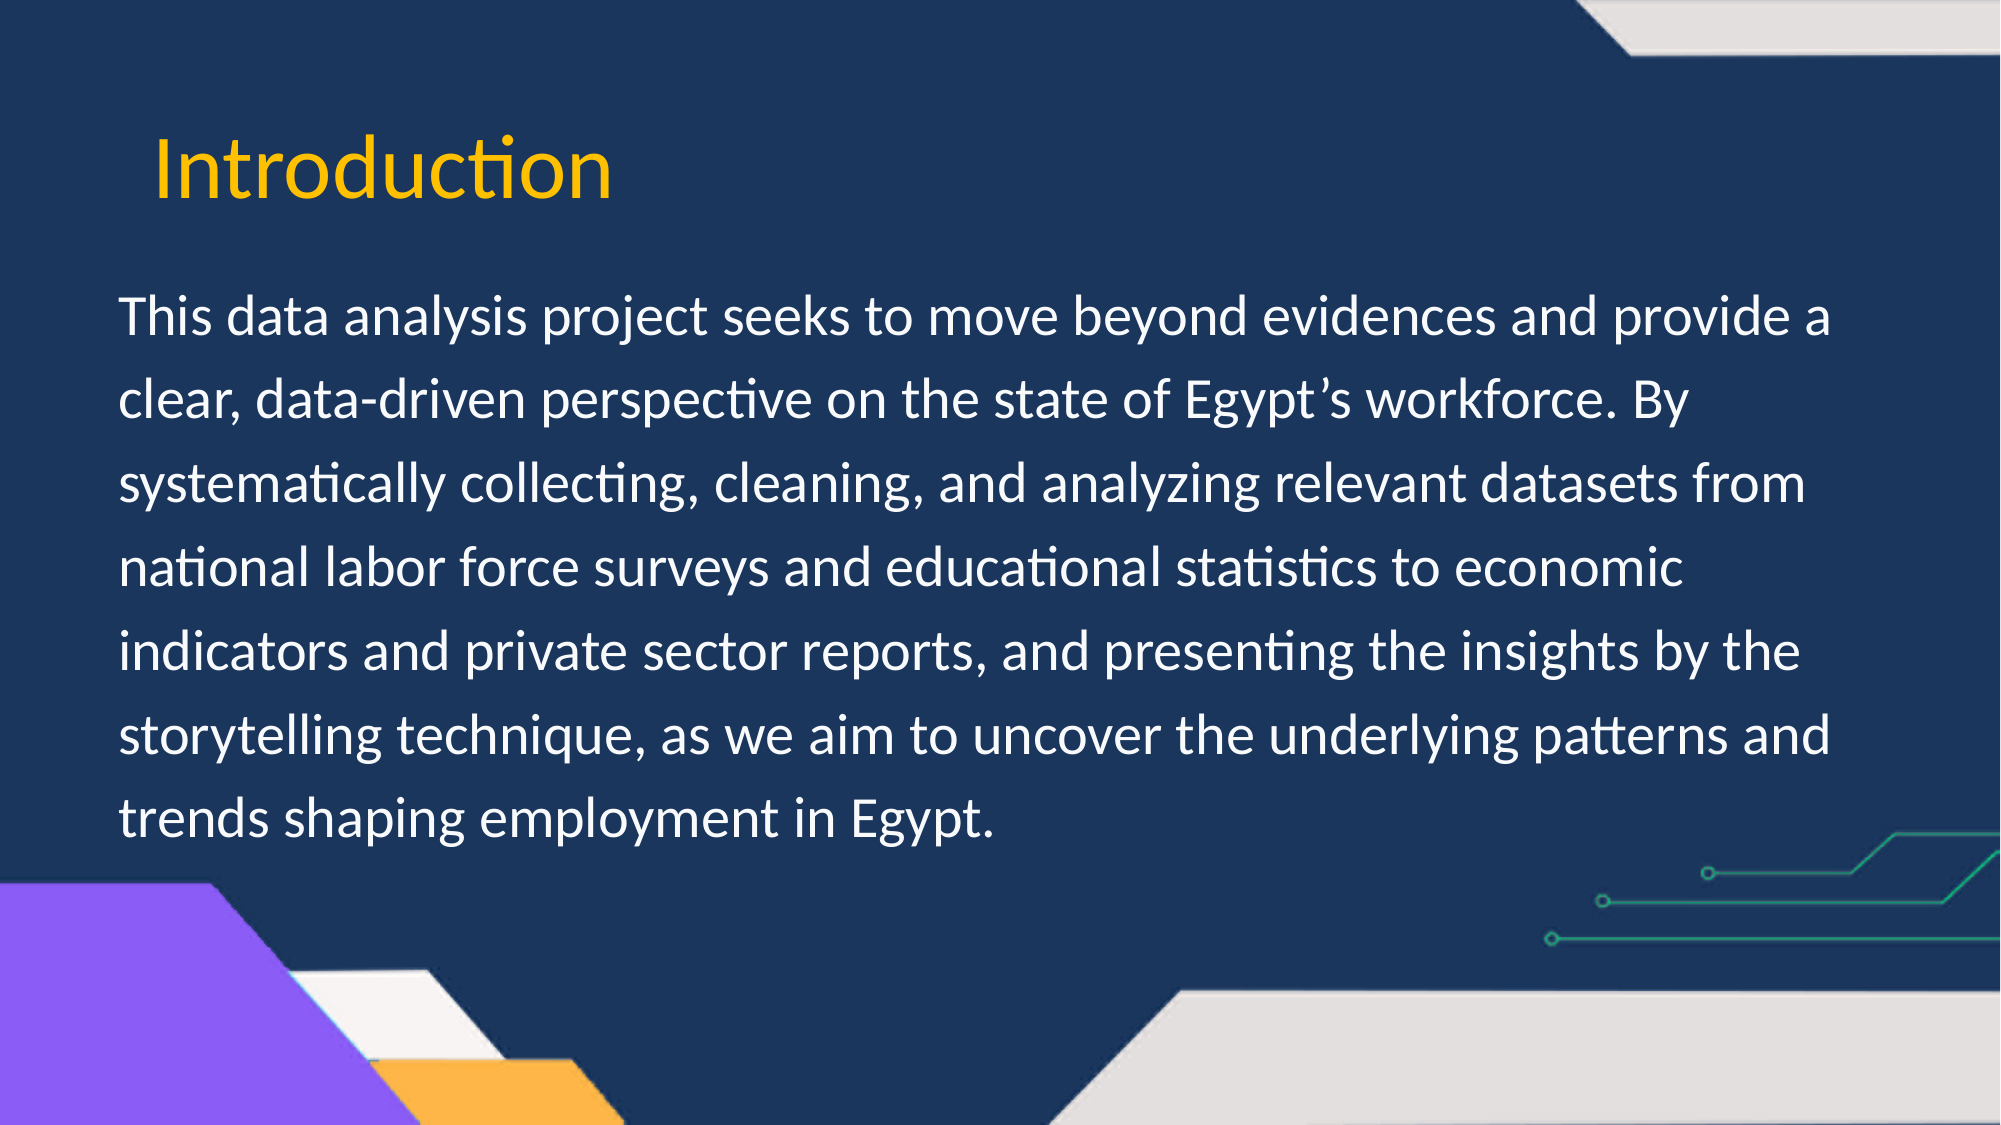

# Introduction
This data analysis project seeks to move beyond evidences and provide a
clear, data-driven perspective on the state of Egypt’s workforce. By
systematically collecting, cleaning, and analyzing relevant datasets from
national labor force surveys and educational statistics to economic
indicators and private sector reports, and presenting the insights by the
storytelling technique, as we aim to uncover the underlying patterns and
trends shaping employment in Egypt.